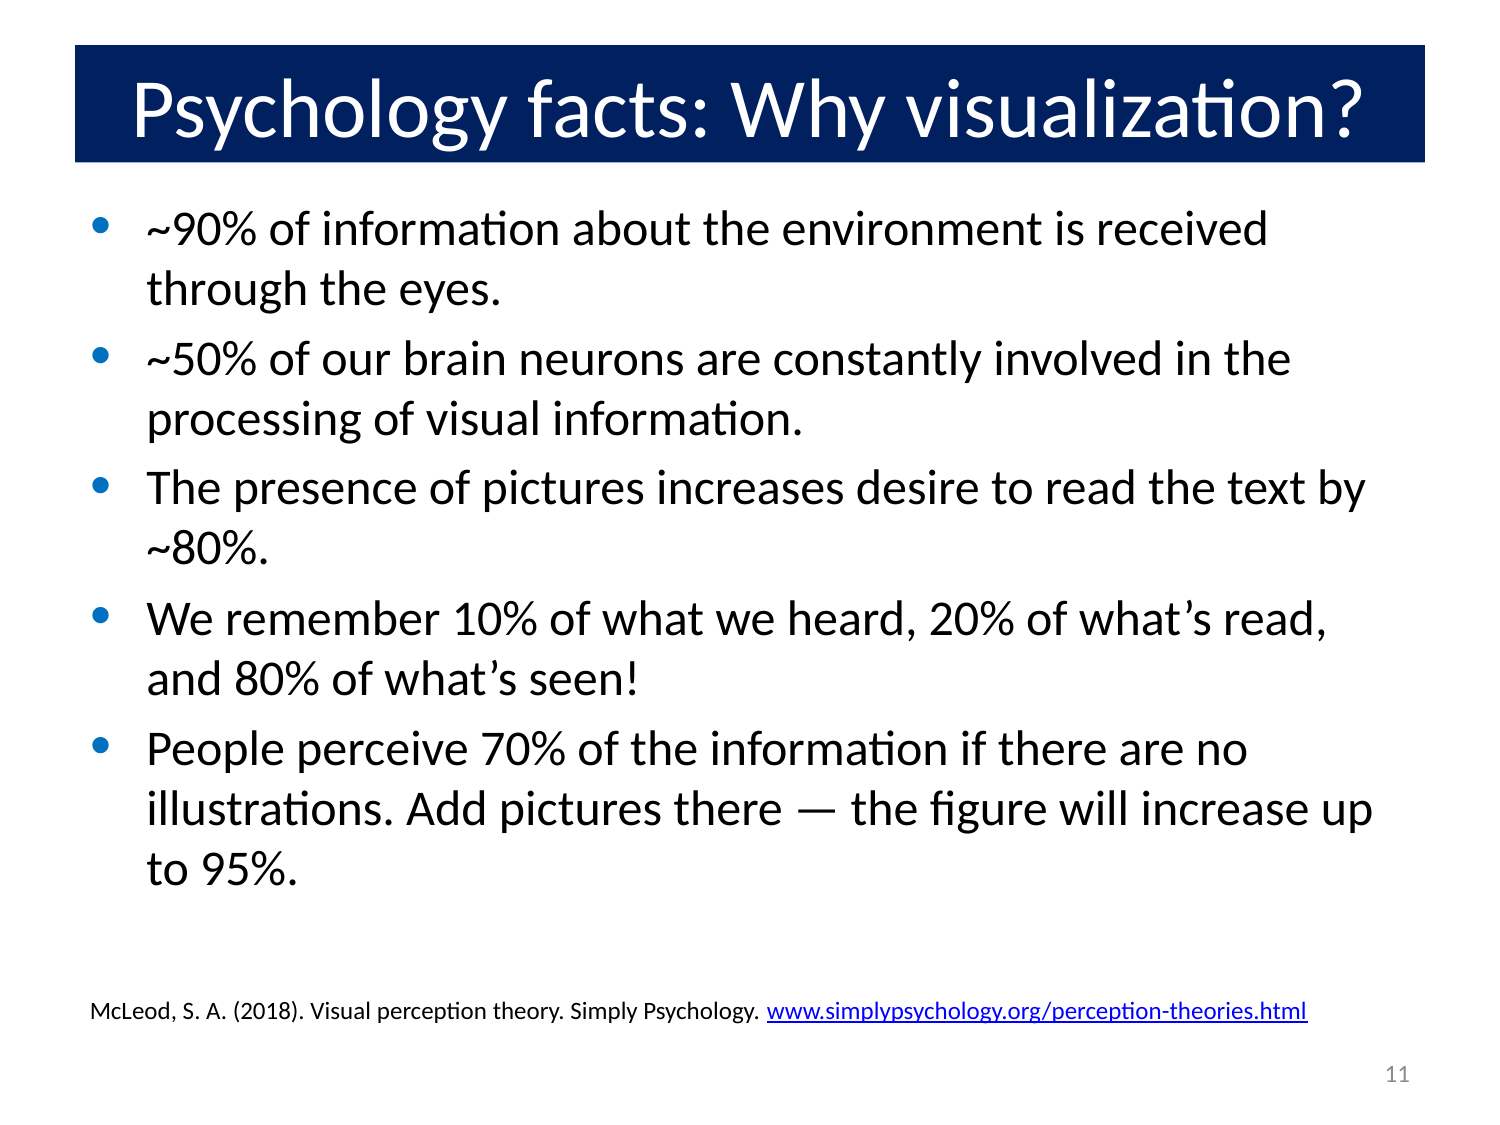

# Psychology facts: Why visualization?
~90% of information about the environment is received through the eyes.
~50% of our brain neurons are constantly involved in the processing of visual information.
The presence of pictures increases desire to read the text by ~80%.
We remember 10% of what we heard, 20% of what’s read, and 80% of what’s seen!
People perceive 70% of the information if there are no illustrations. Add pictures there — the figure will increase up to 95%.

McLeod, S. A. (2018). Visual perception theory. Simply Psychology. www.simplypsychology.org/perception-theories.html
11